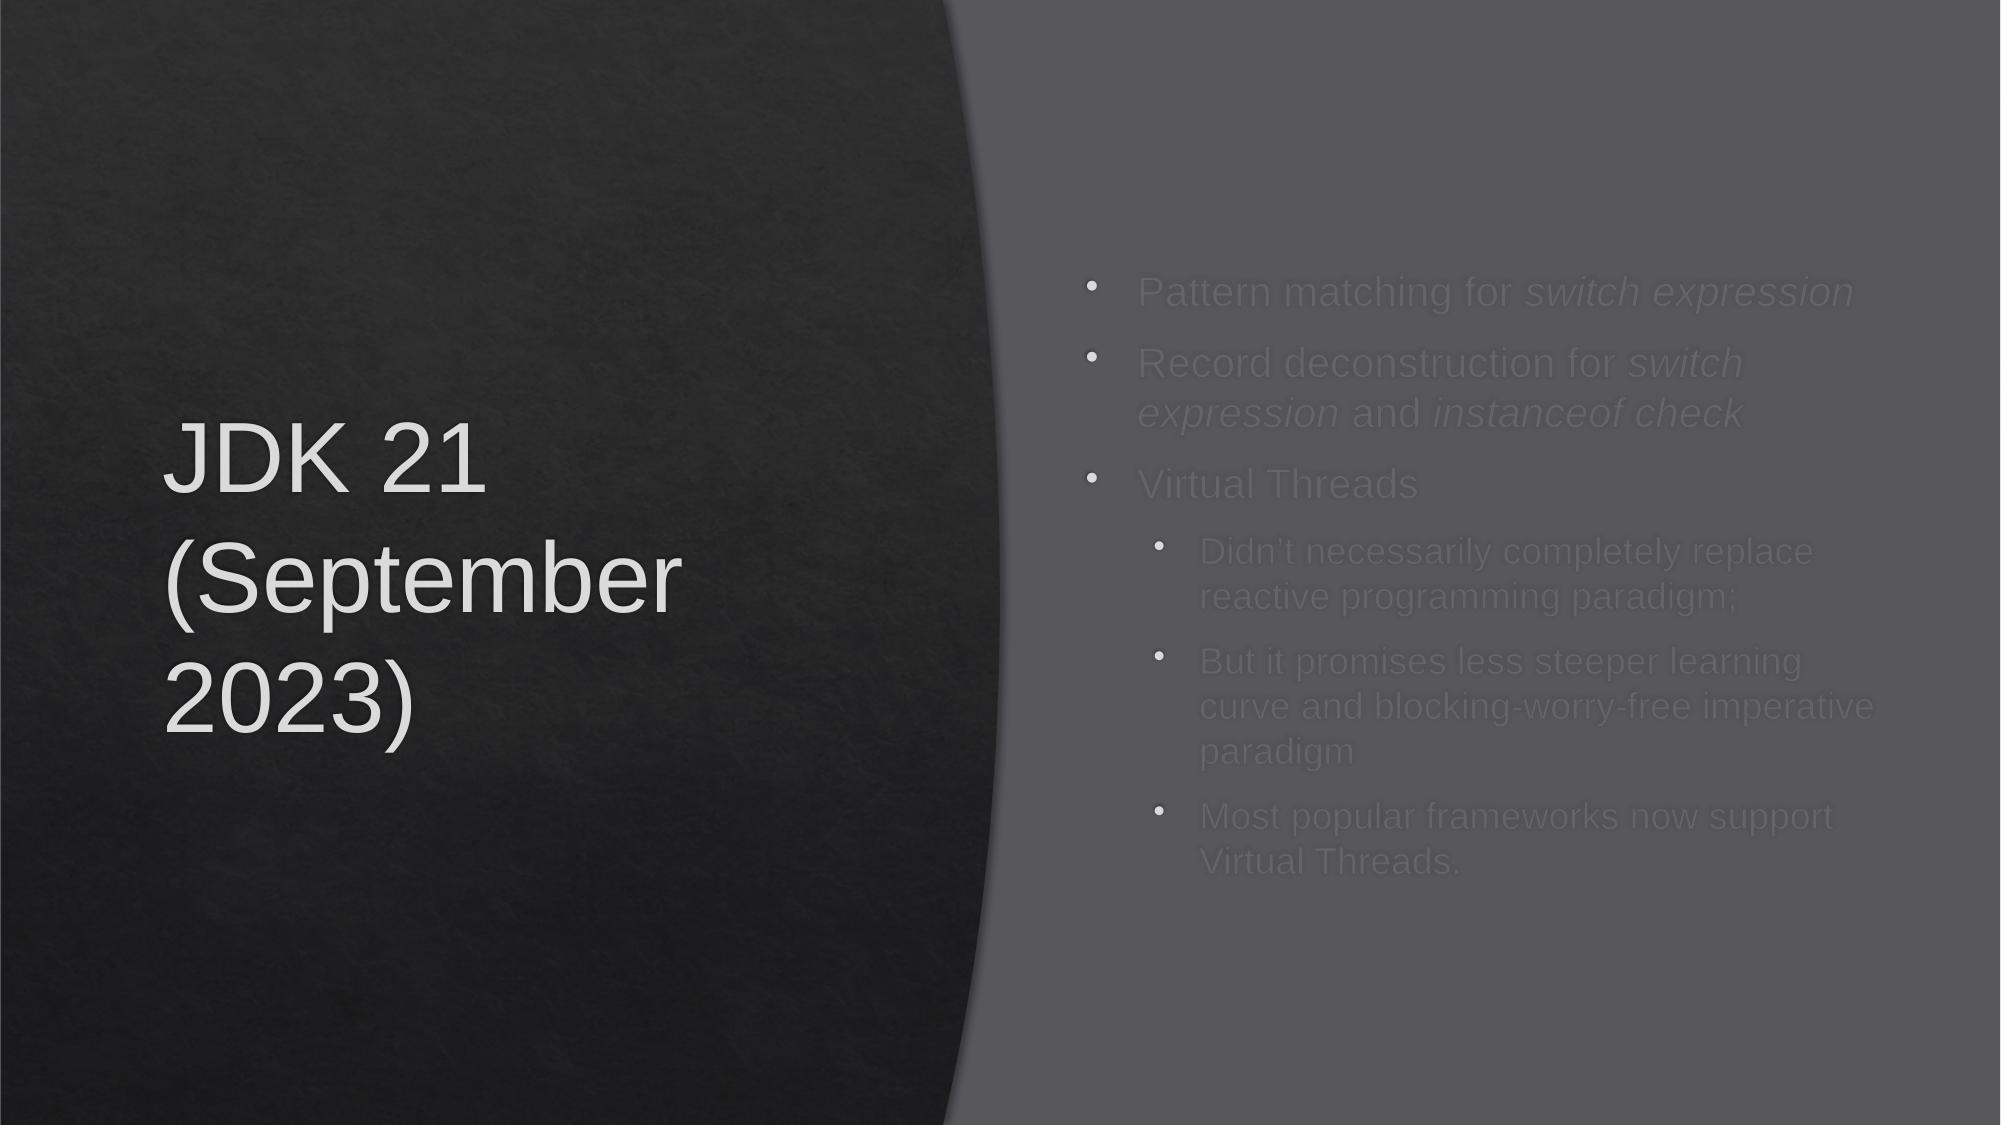

# JDK 21 (September 2023)
Pattern matching for switch expression
Record deconstruction for switch expression and instanceof check
Virtual Threads
Didn’t necessarily completely replace reactive programming paradigm;
But it promises less steeper learning curve and blocking-worry-free imperative paradigm
Most popular frameworks now support Virtual Threads.